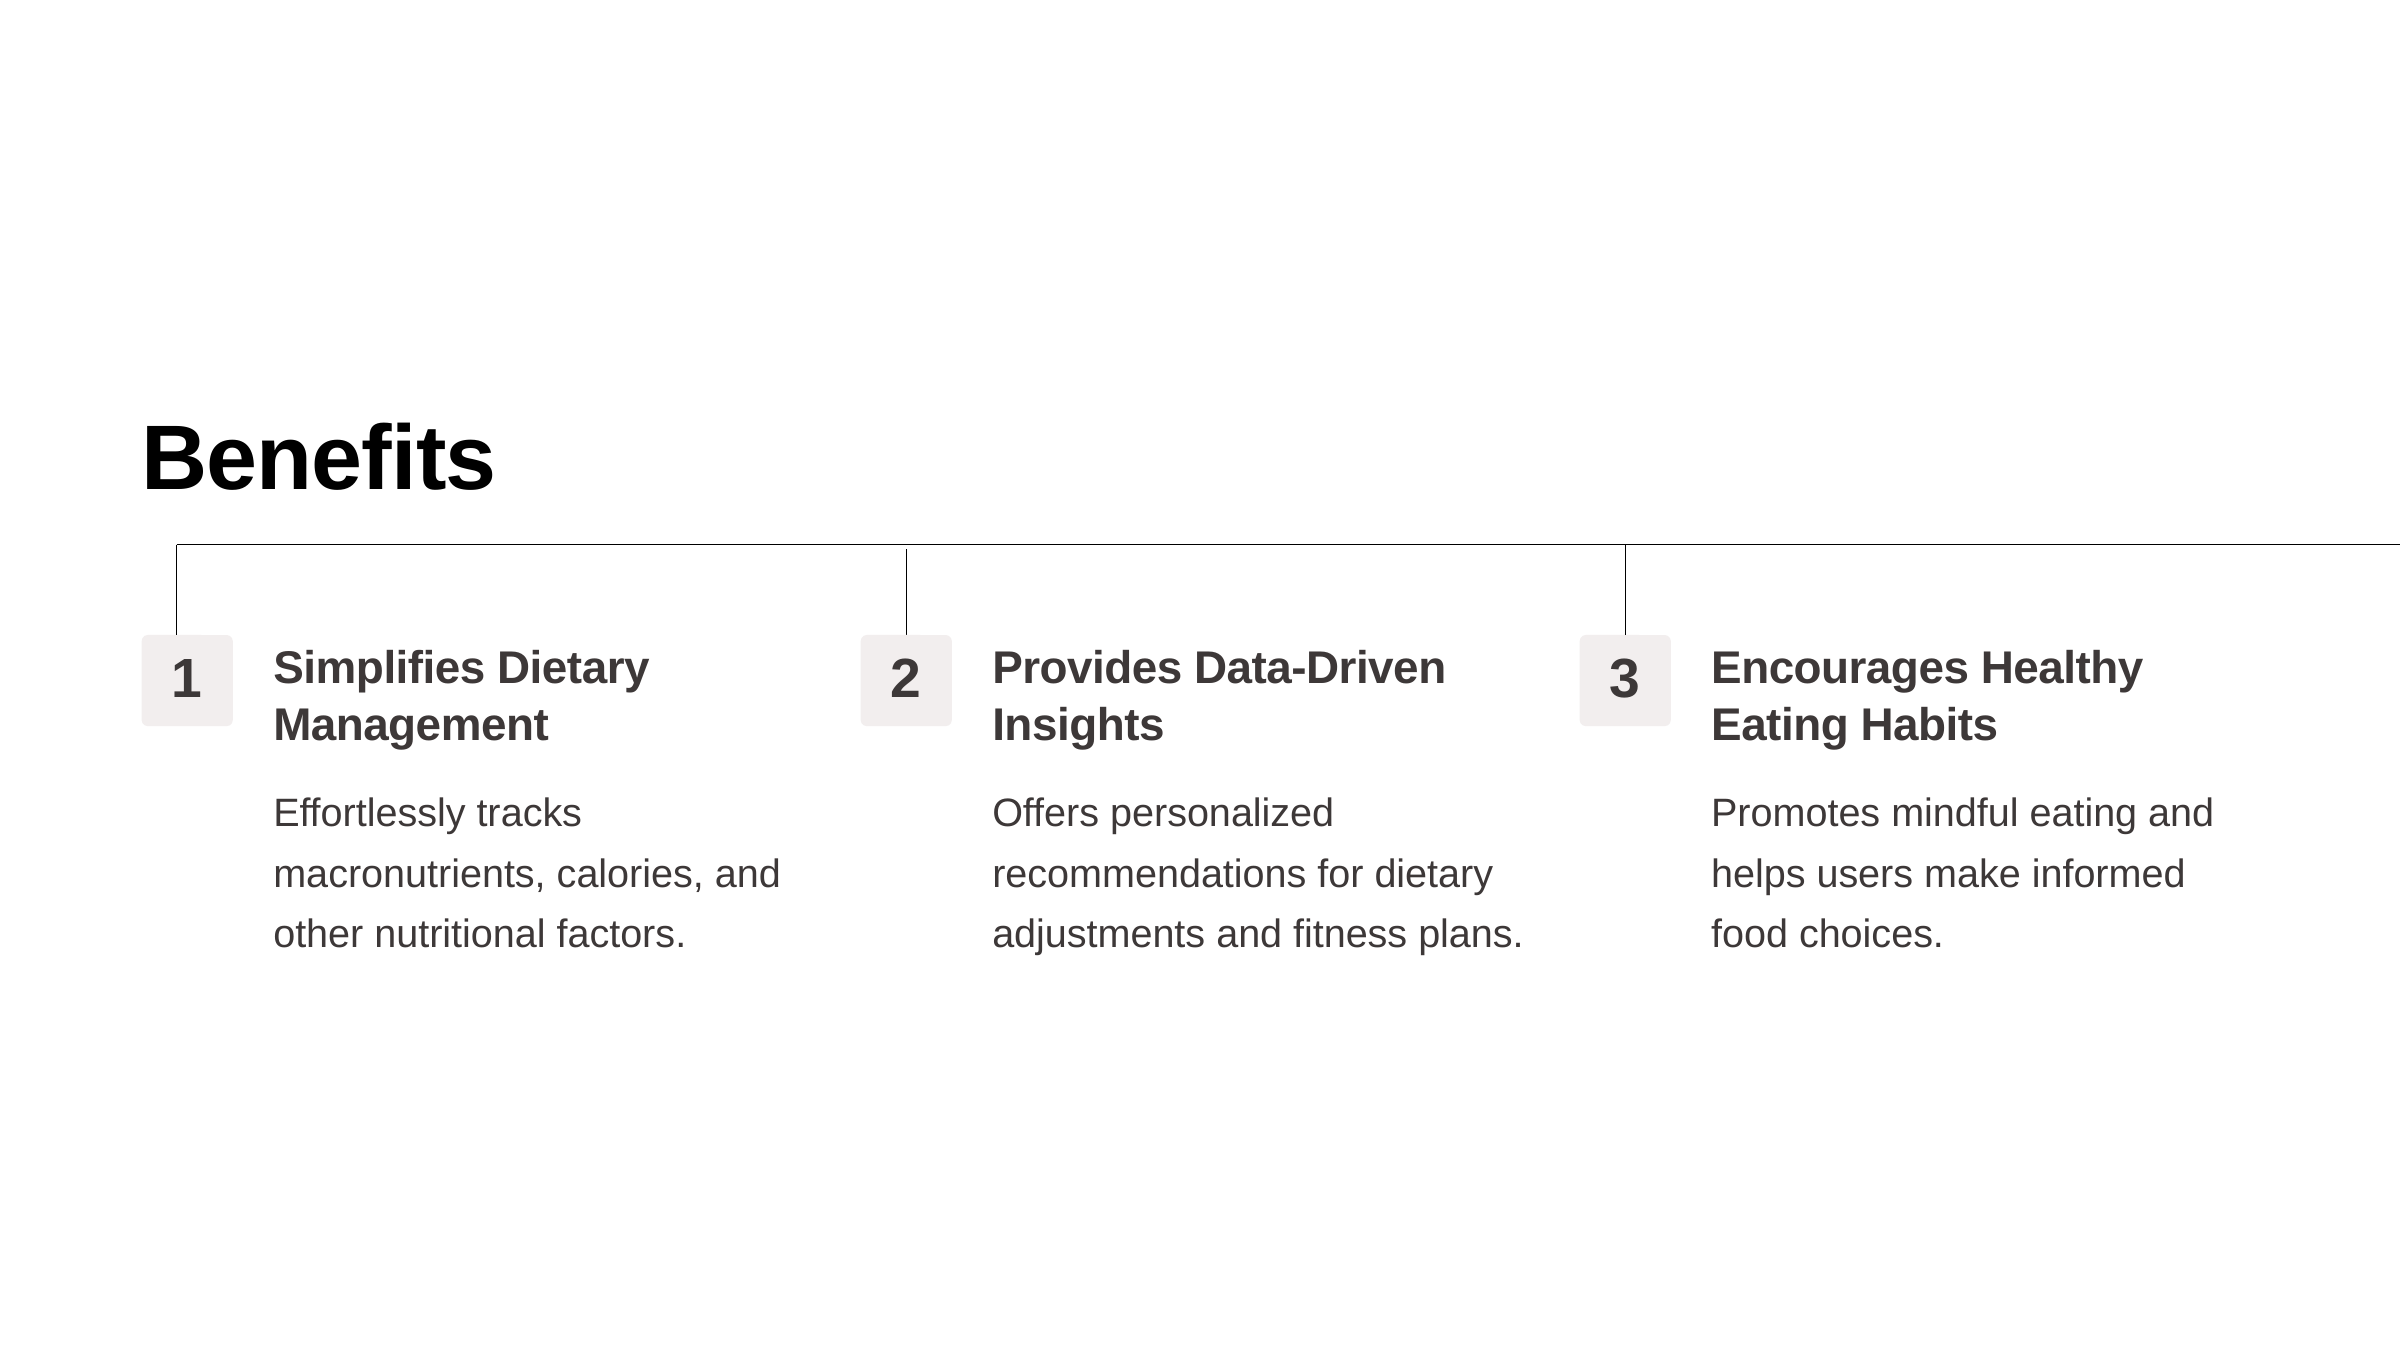

Benefits

Simplifies Dietary Management

Provides Data-Driven Insights

Encourages Healthy Eating Habits
1
2
3
Effortlessly tracks macronutrients, calories, and other nutritional factors.
Offers personalized recommendations for dietary adjustments and fitness plans.
Promotes mindful eating and helps users make informed food choices.